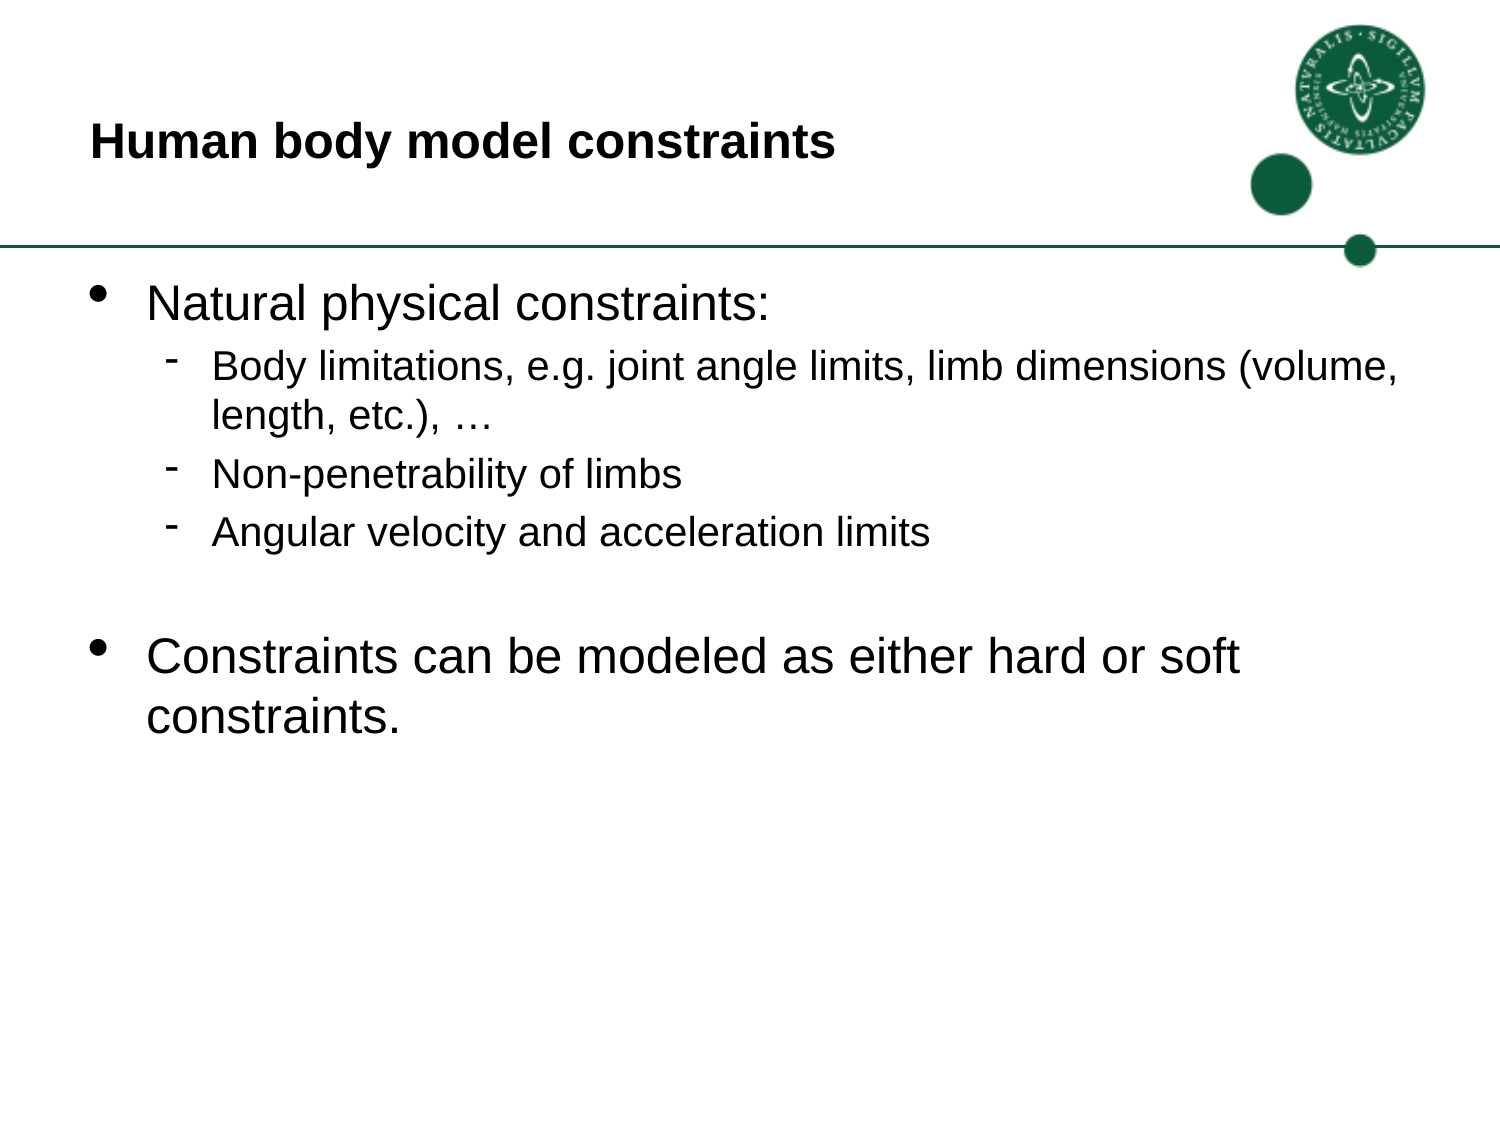

Human body model constraints
Natural physical constraints:
Body limitations, e.g. joint angle limits, limb dimensions (volume, length, etc.), …
Non-penetrability of limbs
Angular velocity and acceleration limits

Constraints can be modeled as either hard or soft constraints.